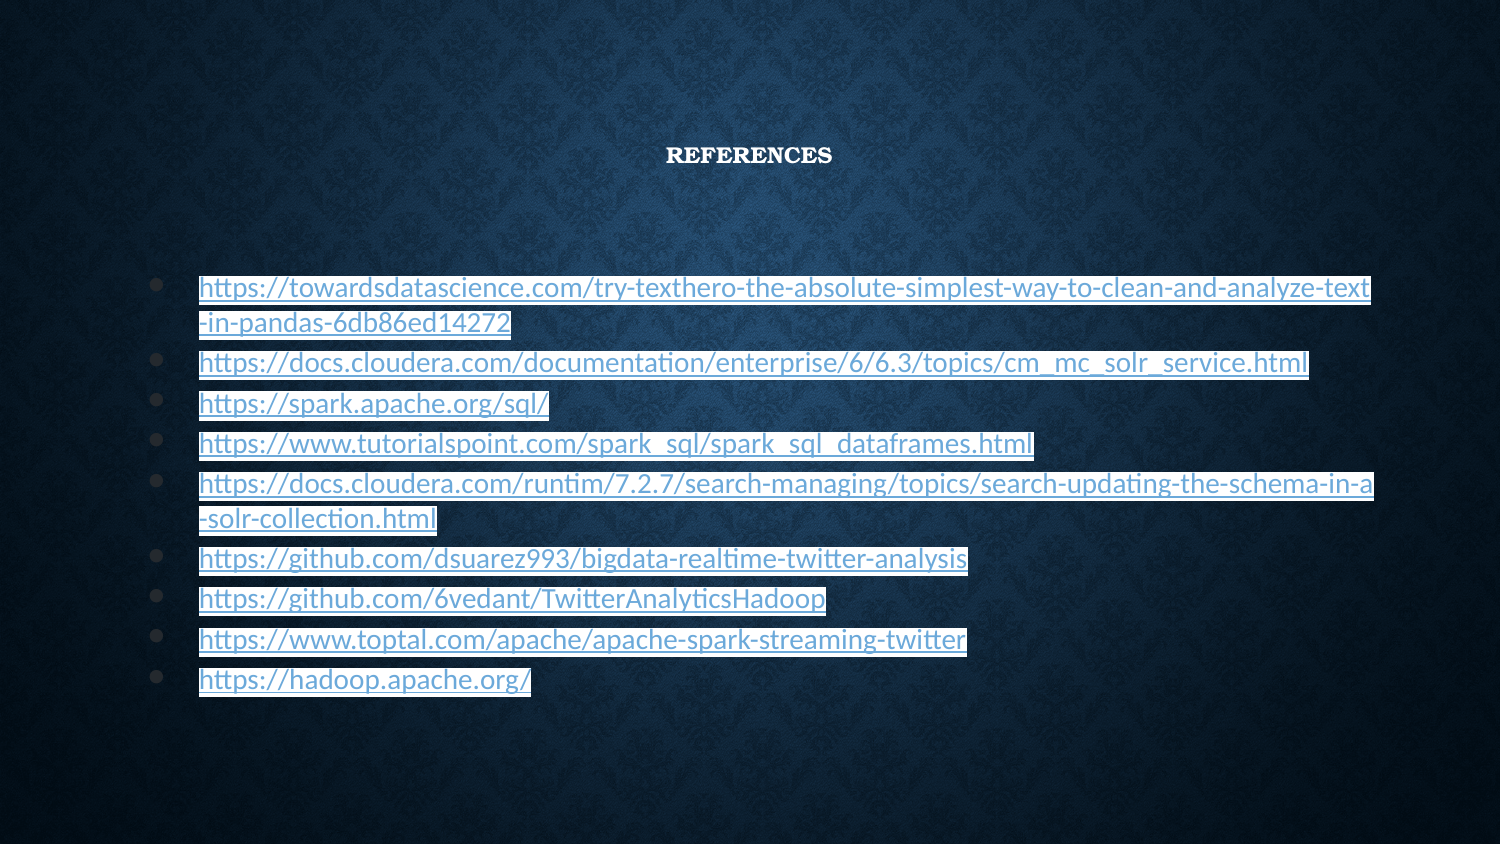

# REFERENCES
https://towardsdatascience.com/try-texthero-the-absolute-simplest-way-to-clean-and-analyze-text-in-pandas-6db86ed14272
https://docs.cloudera.com/documentation/enterprise/6/6.3/topics/cm_mc_solr_service.html
https://spark.apache.org/sql/
https://www.tutorialspoint.com/spark_sql/spark_sql_dataframes.html
https://docs.cloudera.com/runtim/7.2.7/search-managing/topics/search-updating-the-schema-in-a-solr-collection.html
https://github.com/dsuarez993/bigdata-realtime-twitter-analysis
https://github.com/6vedant/TwitterAnalyticsHadoop
https://www.toptal.com/apache/apache-spark-streaming-twitter
https://hadoop.apache.org/